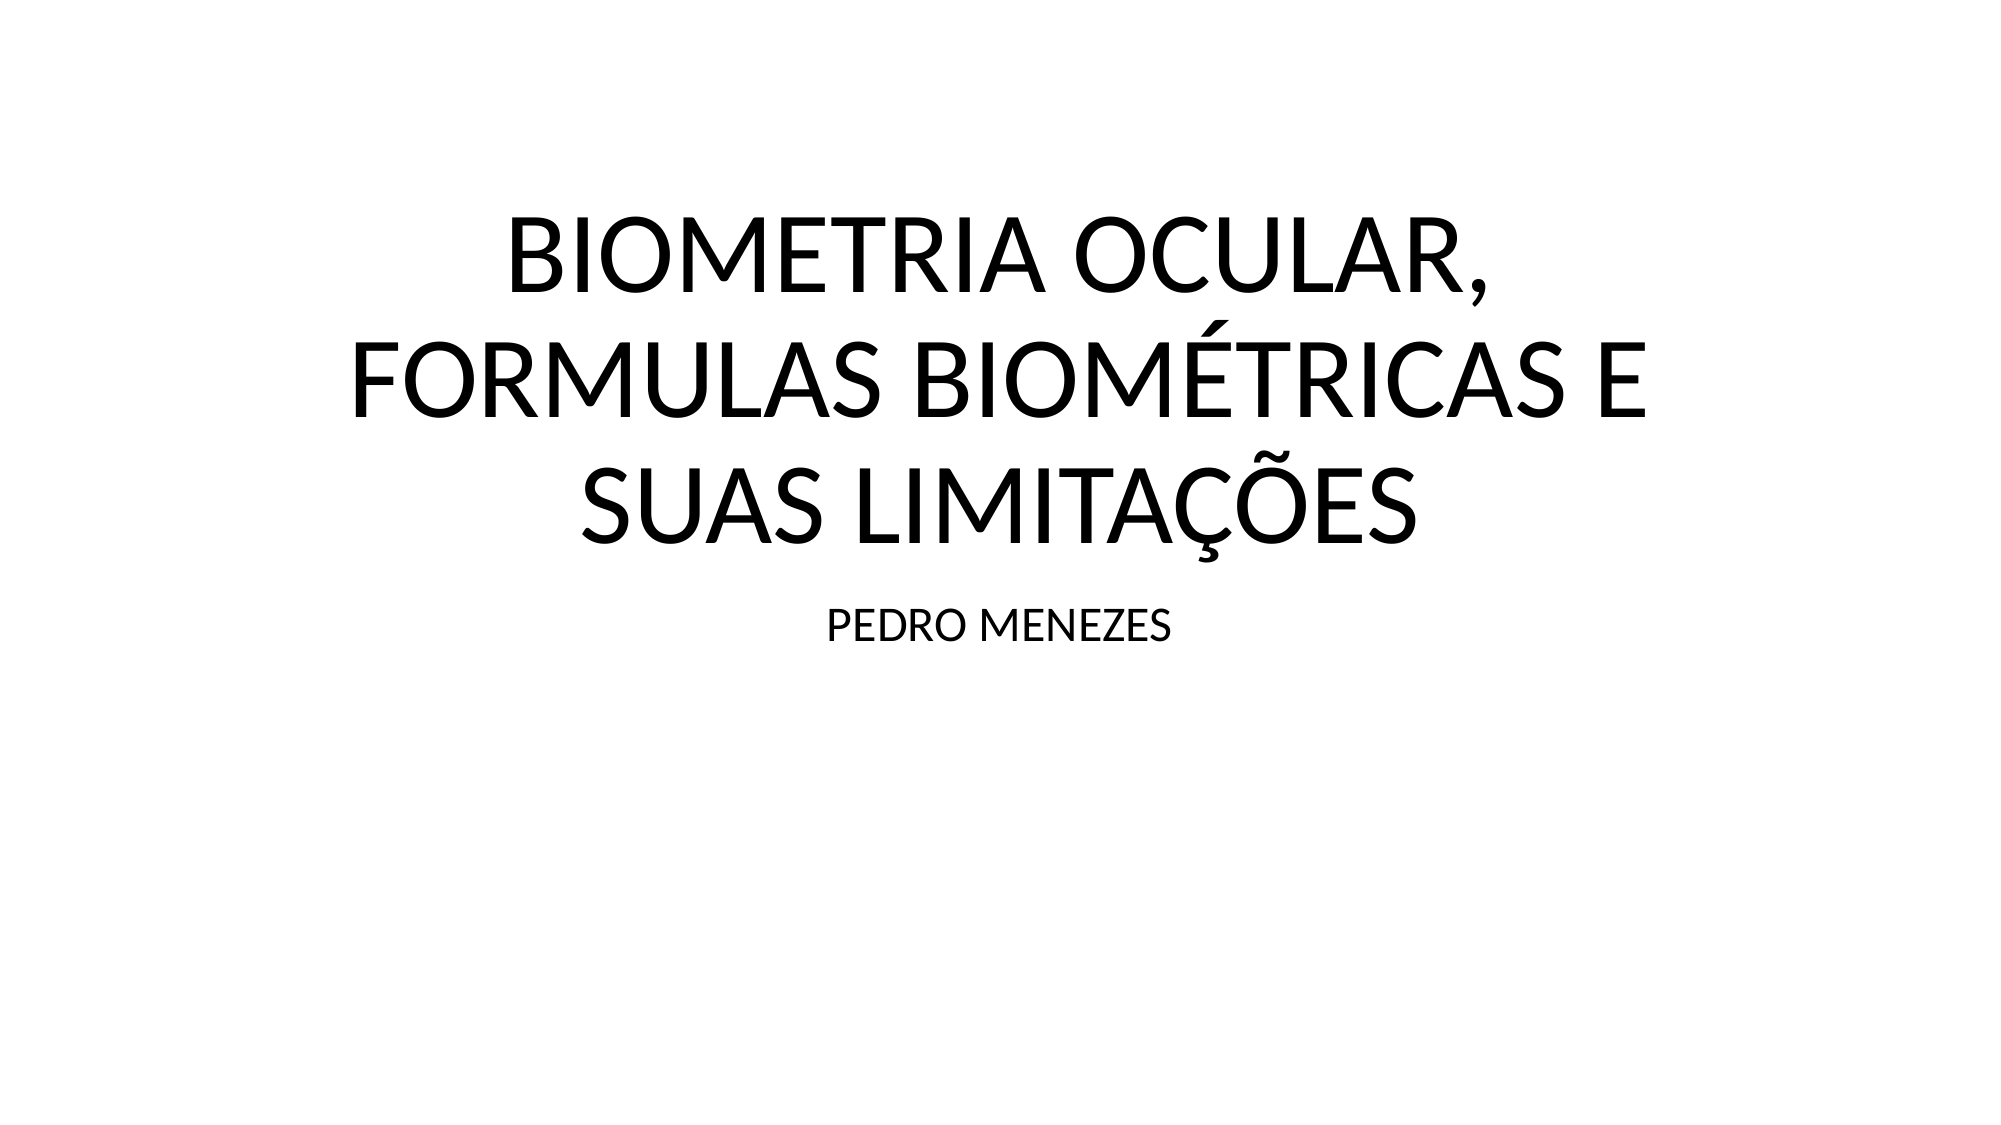

# BIOMETRIA OCULAR, FORMULAS BIOMÉTRICAS E SUAS LIMITAÇÕES
PEDRO MENEZES